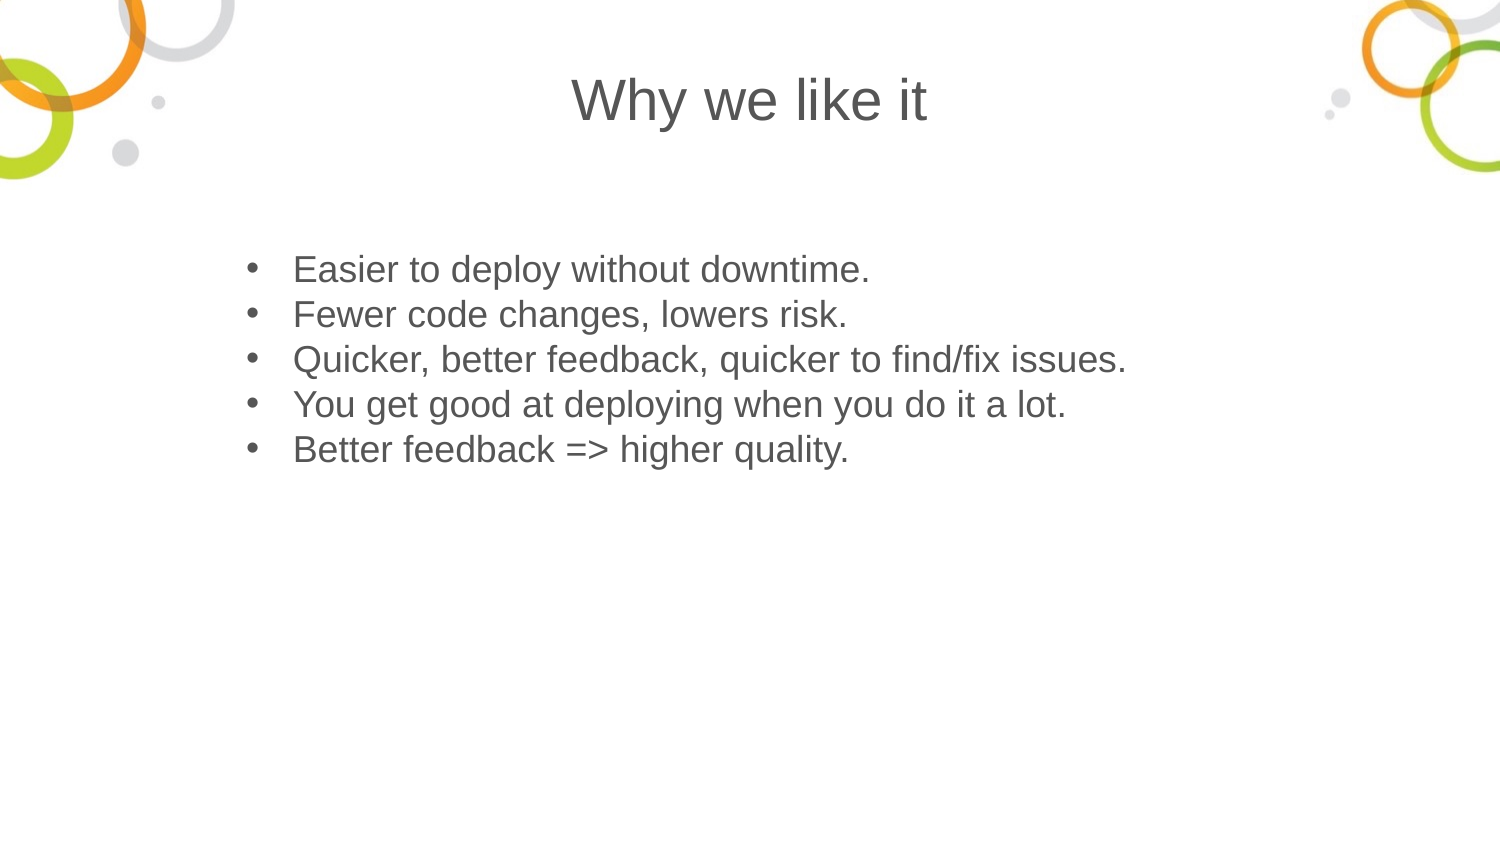

Why we like it
Easier to deploy without downtime.
Fewer code changes, lowers risk.
Quicker, better feedback, quicker to find/fix issues.
You get good at deploying when you do it a lot.
Better feedback => higher quality.